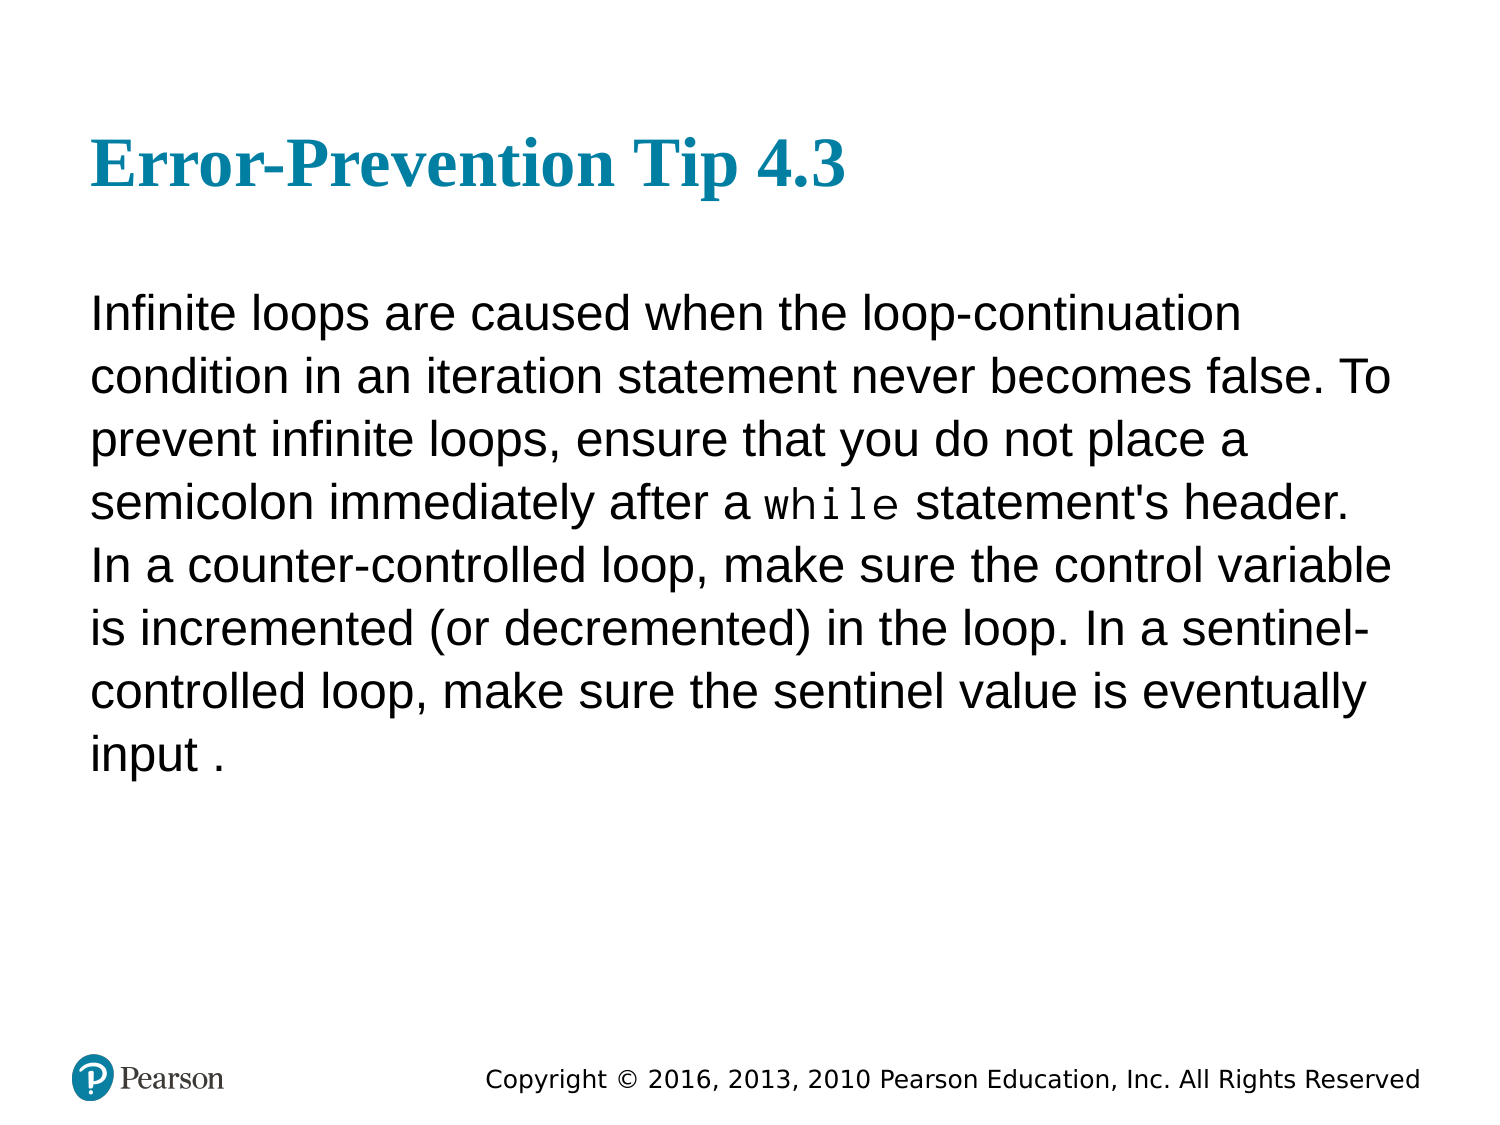

# Error-Prevention Tip 4.3
Infinite loops are caused when the loop-continuation condition in an iteration statement never becomes false. To prevent infinite loops, ensure that you do not place a semicolon immediately after a while statement's header. In a counter-controlled loop, make sure the control variable is incremented (or decremented) in the loop. In a sentinel-controlled loop, make sure the sentinel value is eventually input .